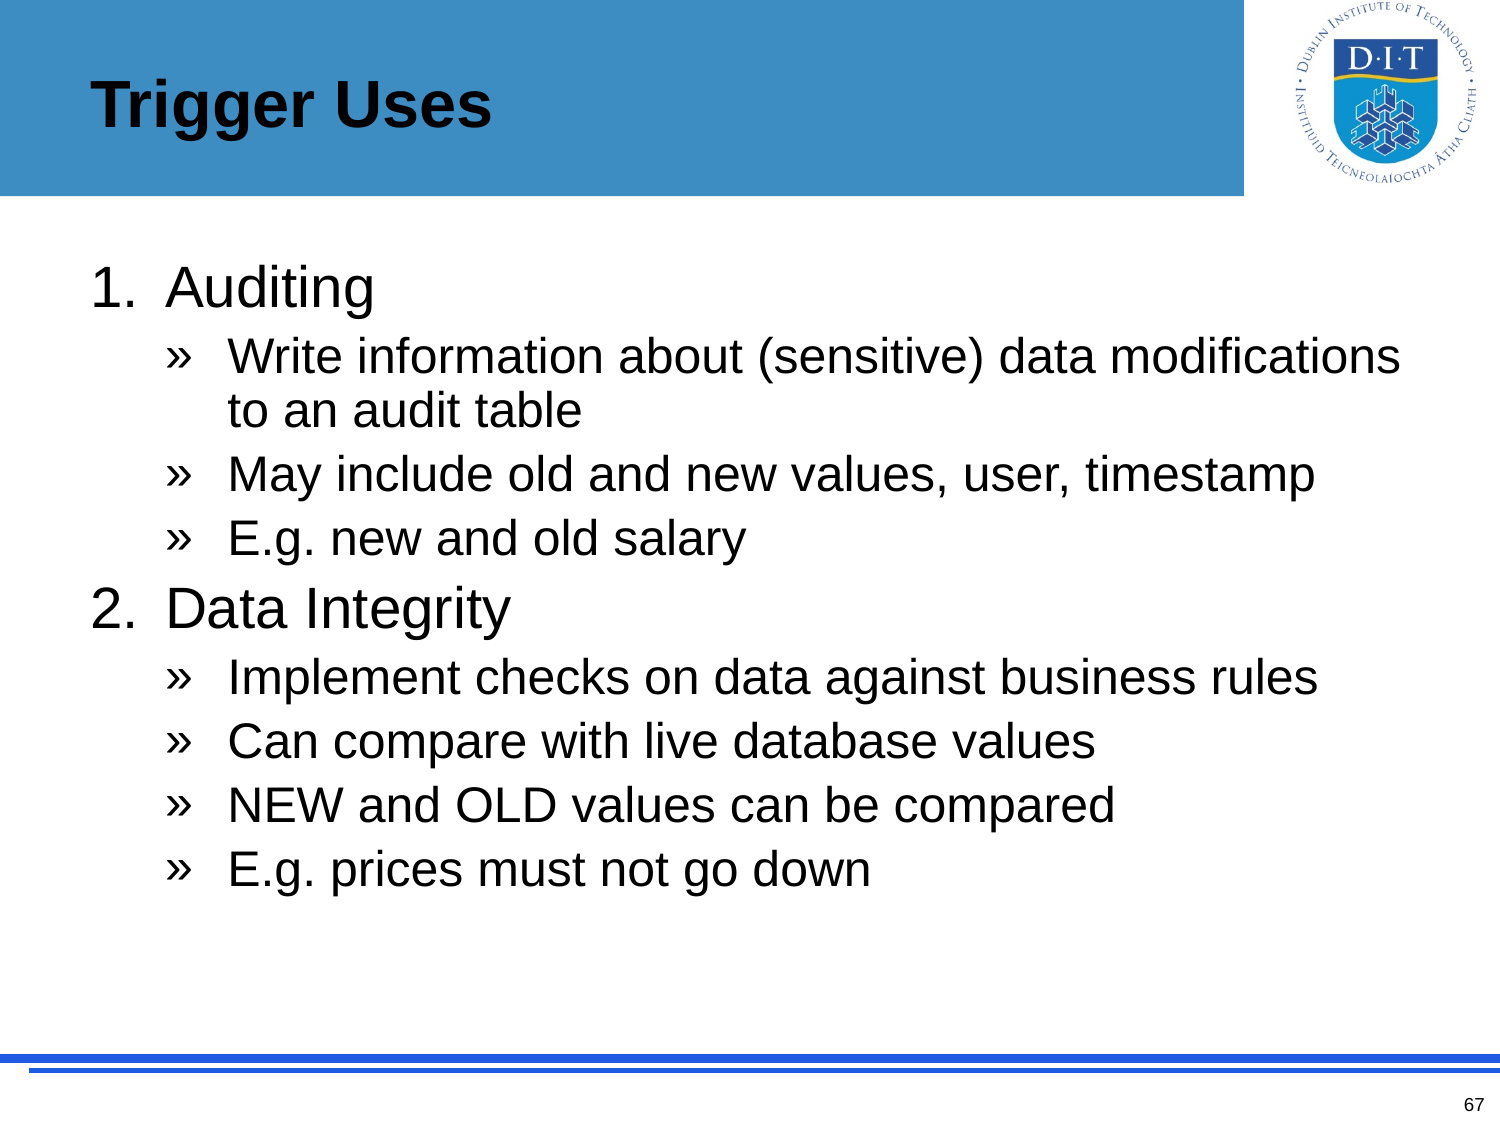

# Trigger Uses
Auditing
Write information about (sensitive) data modifications to an audit table
May include old and new values, user, timestamp
E.g. new and old salary
Data Integrity
Implement checks on data against business rules
Can compare with live database values
NEW and OLD values can be compared
E.g. prices must not go down
67